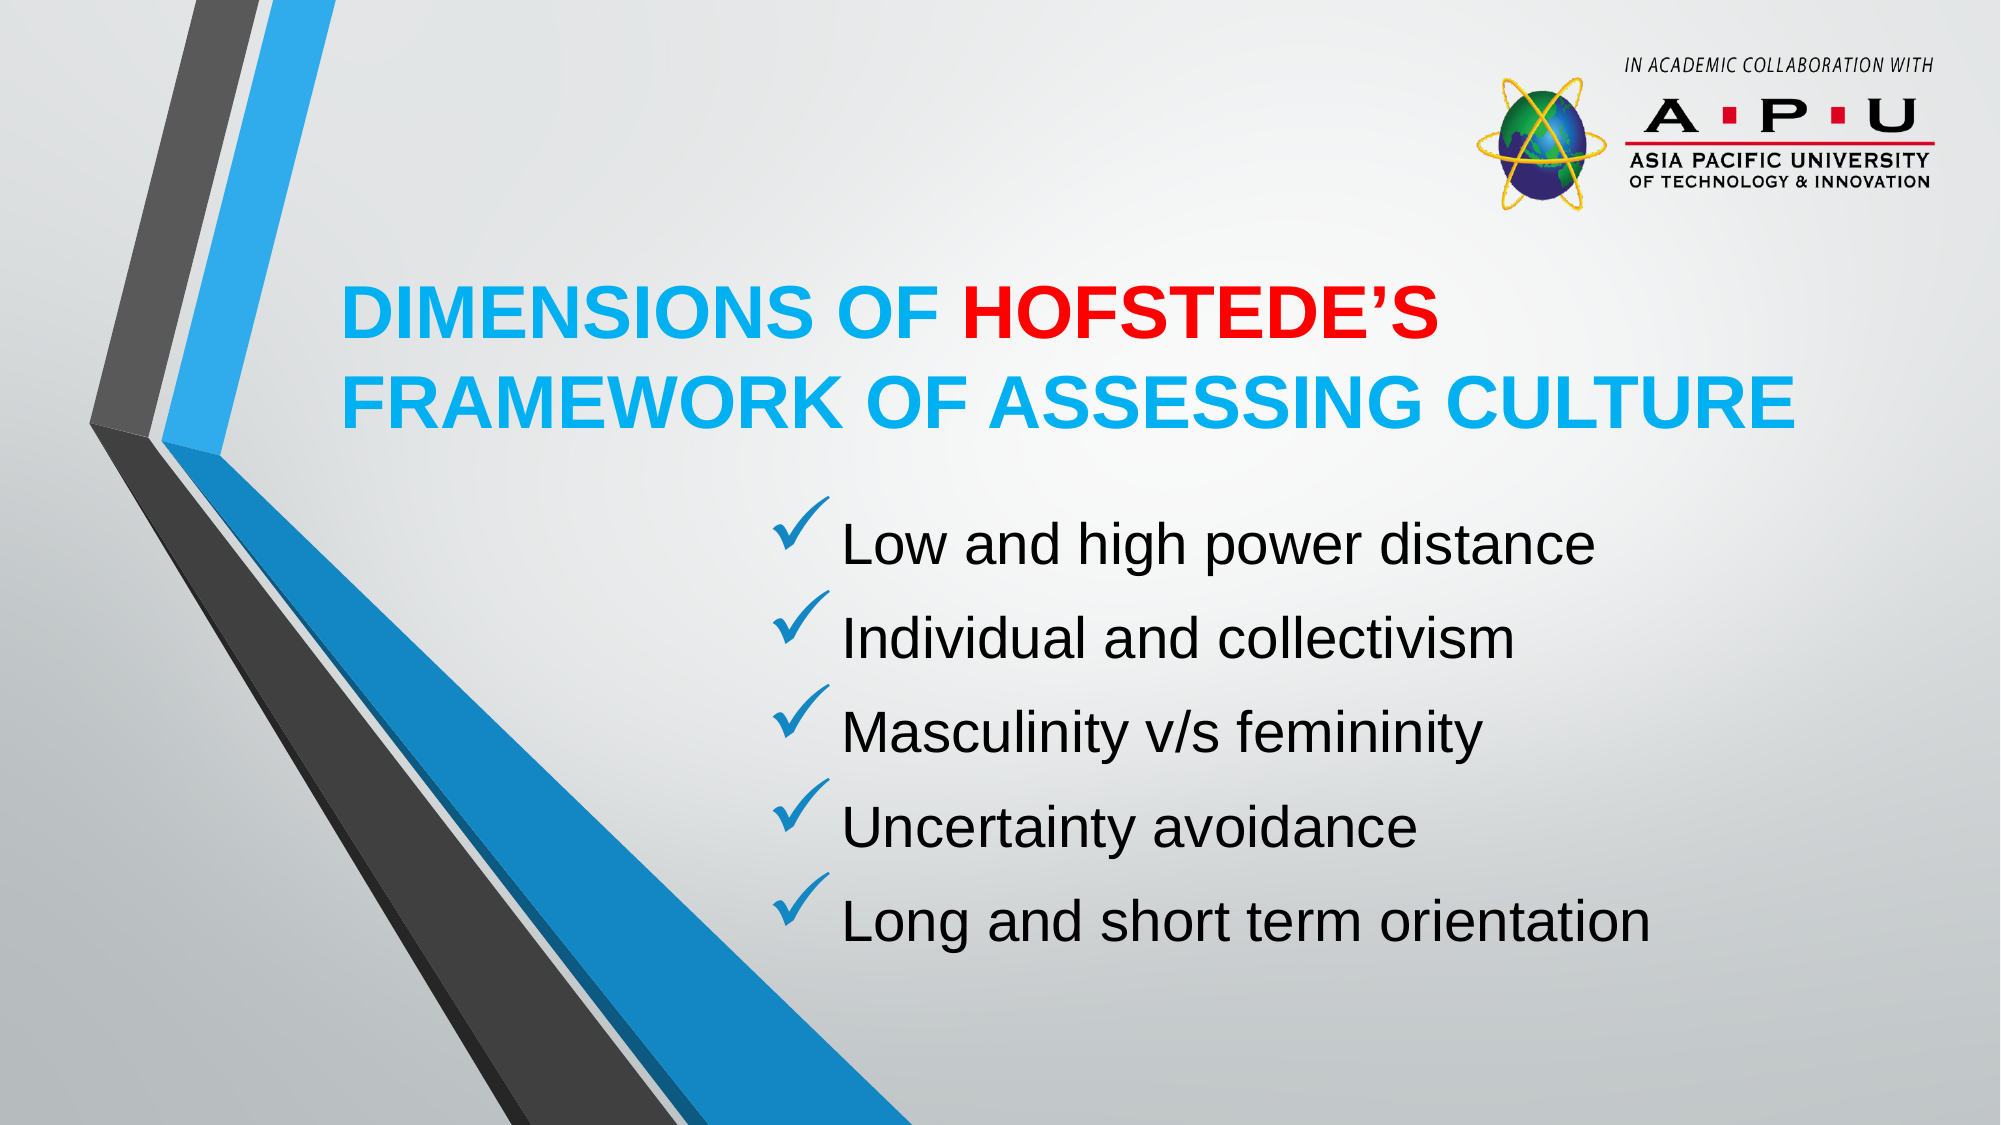

# DIMENSIONS OF HOFSTEDE’S FRAMEWORK OF ASSESSING CULTURE
Low and high power distance
Individual and collectivism
Masculinity v/s femininity
Uncertainty avoidance
Long and short term orientation